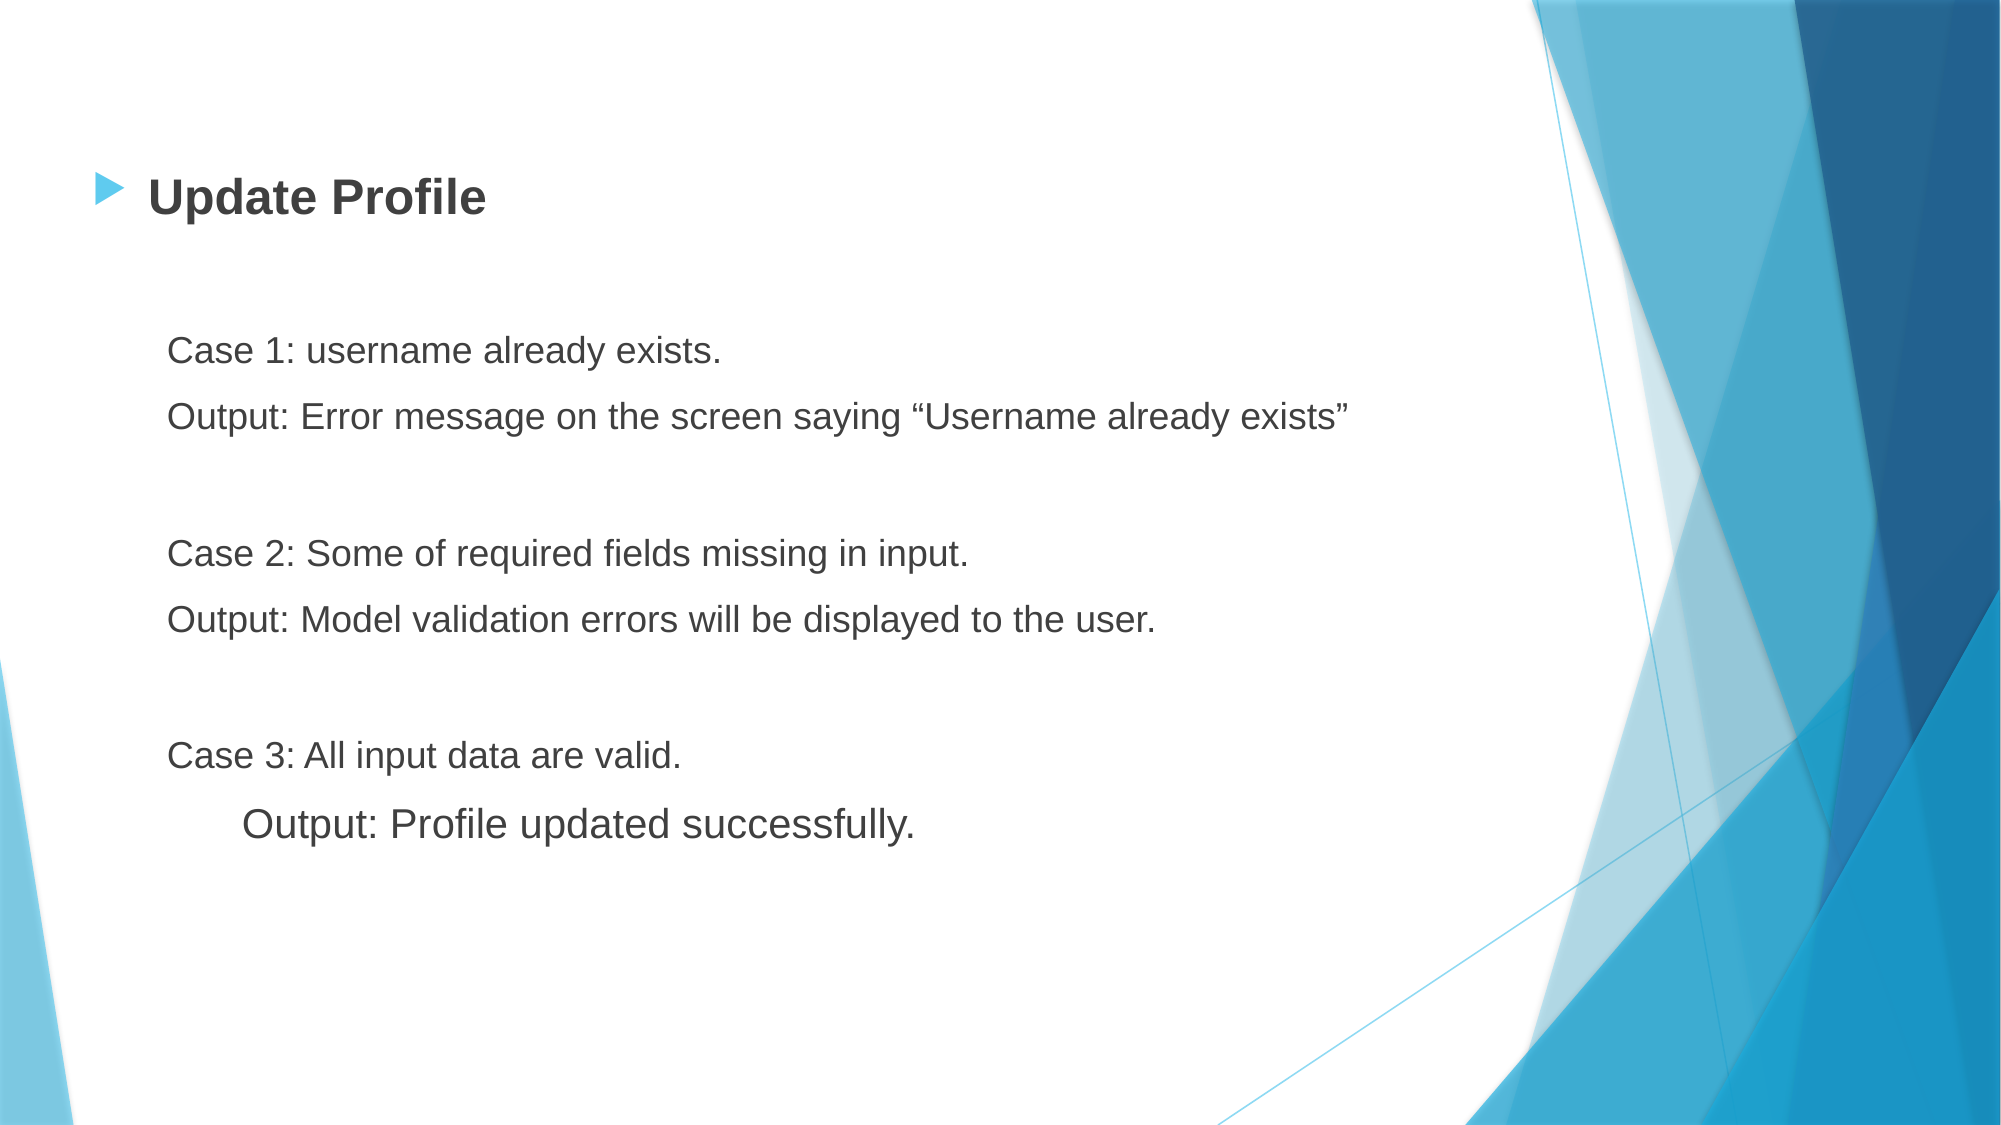

Update Profile

Case 1: username already exists.
Output: Error message on the screen saying “Username already exists”

Case 2: Some of required fields missing in input.
Output: Model validation errors will be displayed to the user.

Case 3: All input data are valid.
	Output: Profile updated successfully.